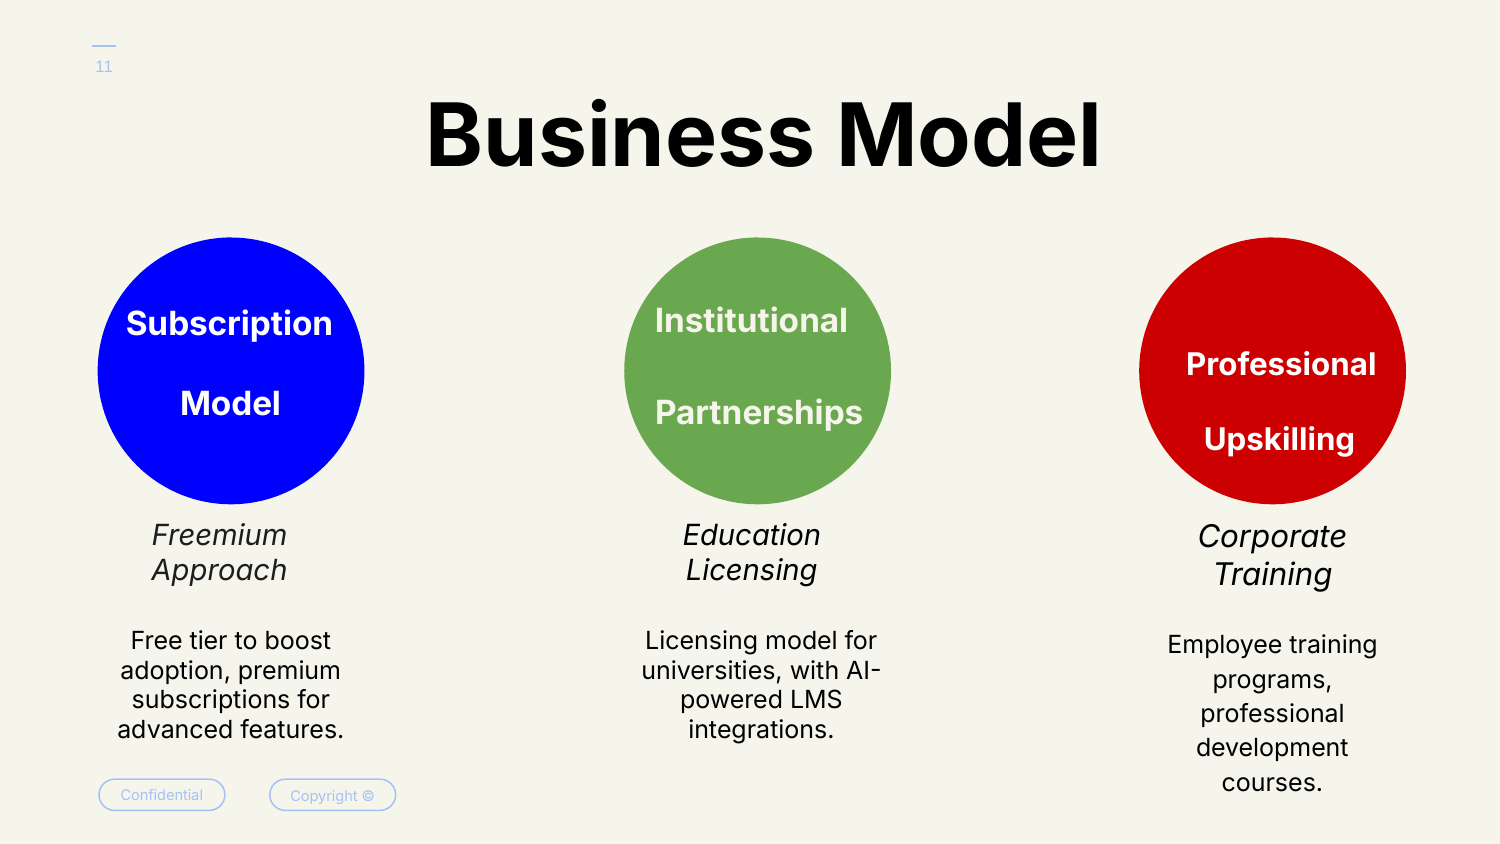

# Business Model

Institutional

   Partnerships
Subscription

       Model
        Professional
          Upskilling
Freemium Approach
Education
Licensing
Corporate Training
Free tier to boost adoption, premium subscriptions for advanced features.
Licensing model for universities, with AI-powered LMS integrations.

Employee training programs, professional development courses.